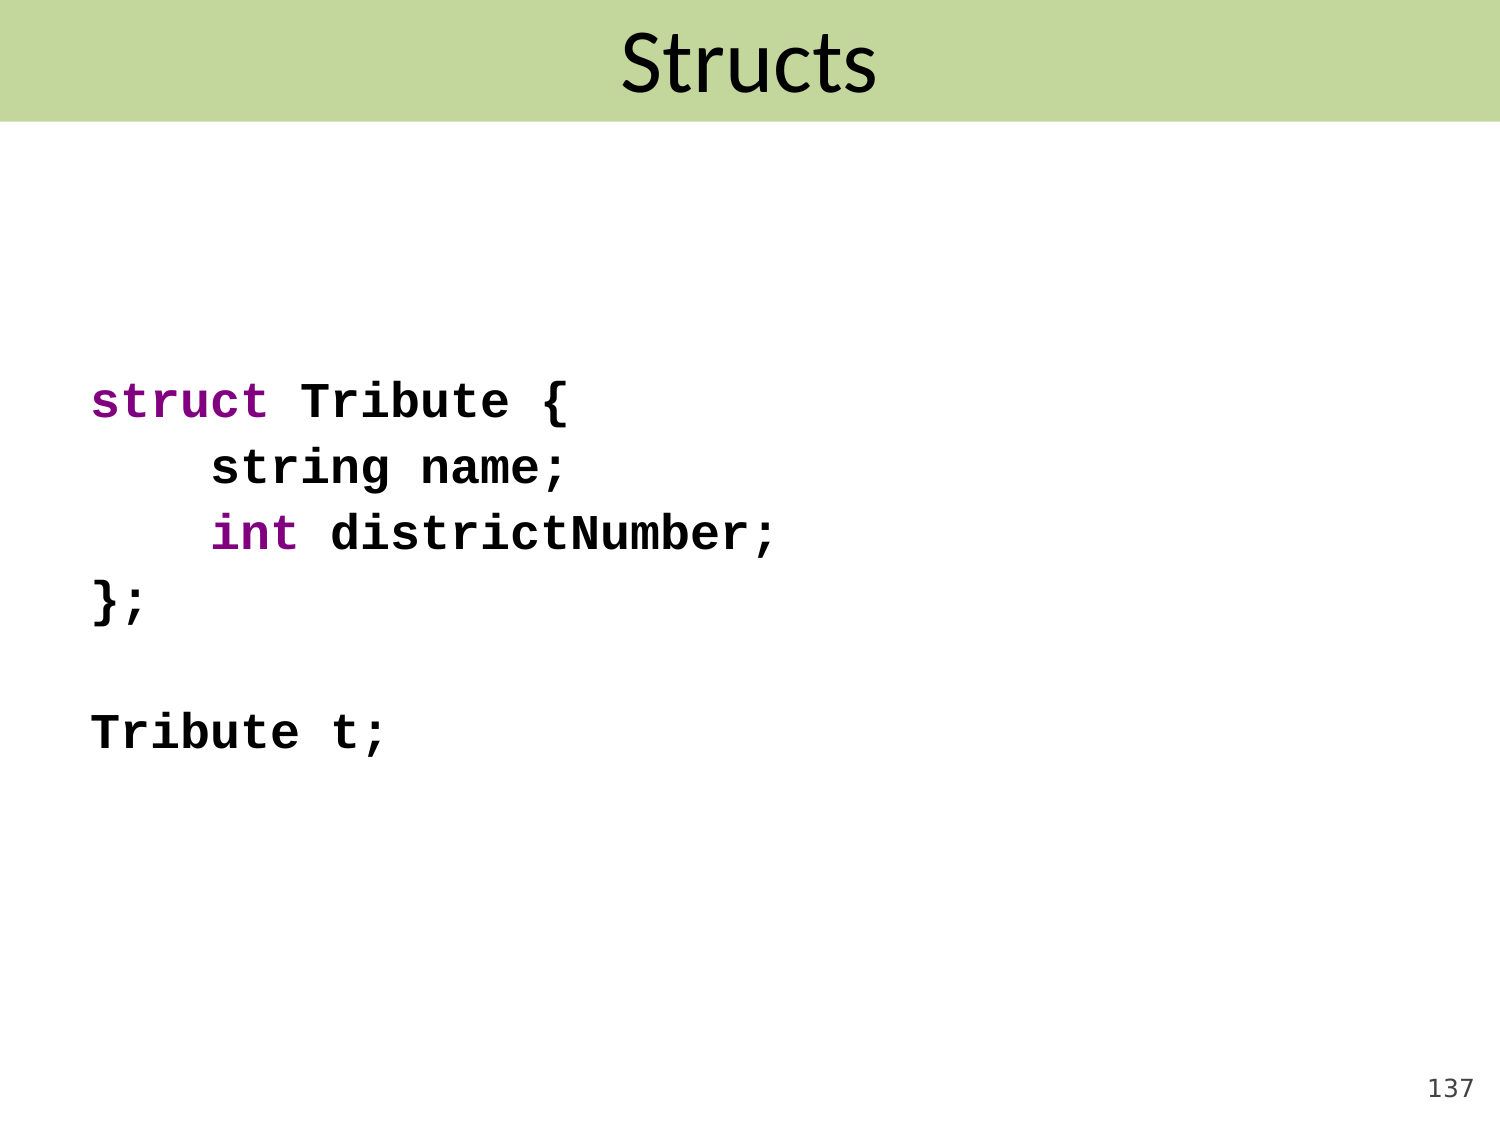

Structs
struct Tribute {
    string name;
    int districtNumber;
};

Tribute t;
t.name = "Katniss Everdeen";
t.districtNumber = 12;